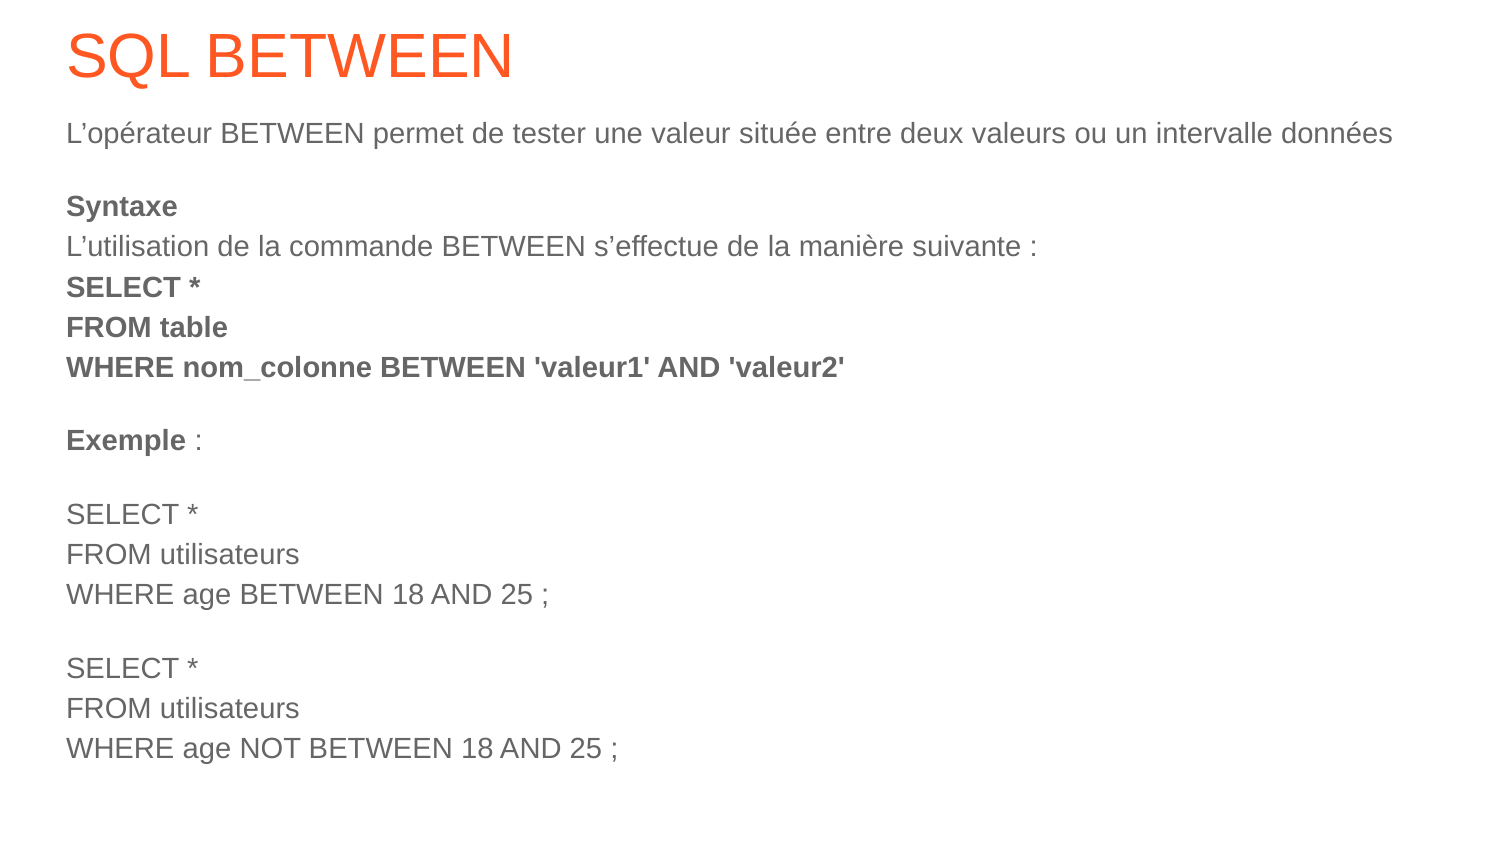

# SQL BETWEEN
L’opérateur BETWEEN permet de tester une valeur située entre deux valeurs ou un intervalle données
Syntaxe
L’utilisation de la commande BETWEEN s’effectue de la manière suivante :
SELECT *
FROM table
WHERE nom_colonne BETWEEN 'valeur1' AND 'valeur2'
Exemple :
SELECT *
FROM utilisateurs
WHERE age BETWEEN 18 AND 25 ;
SELECT *
FROM utilisateurs
WHERE age NOT BETWEEN 18 AND 25 ;